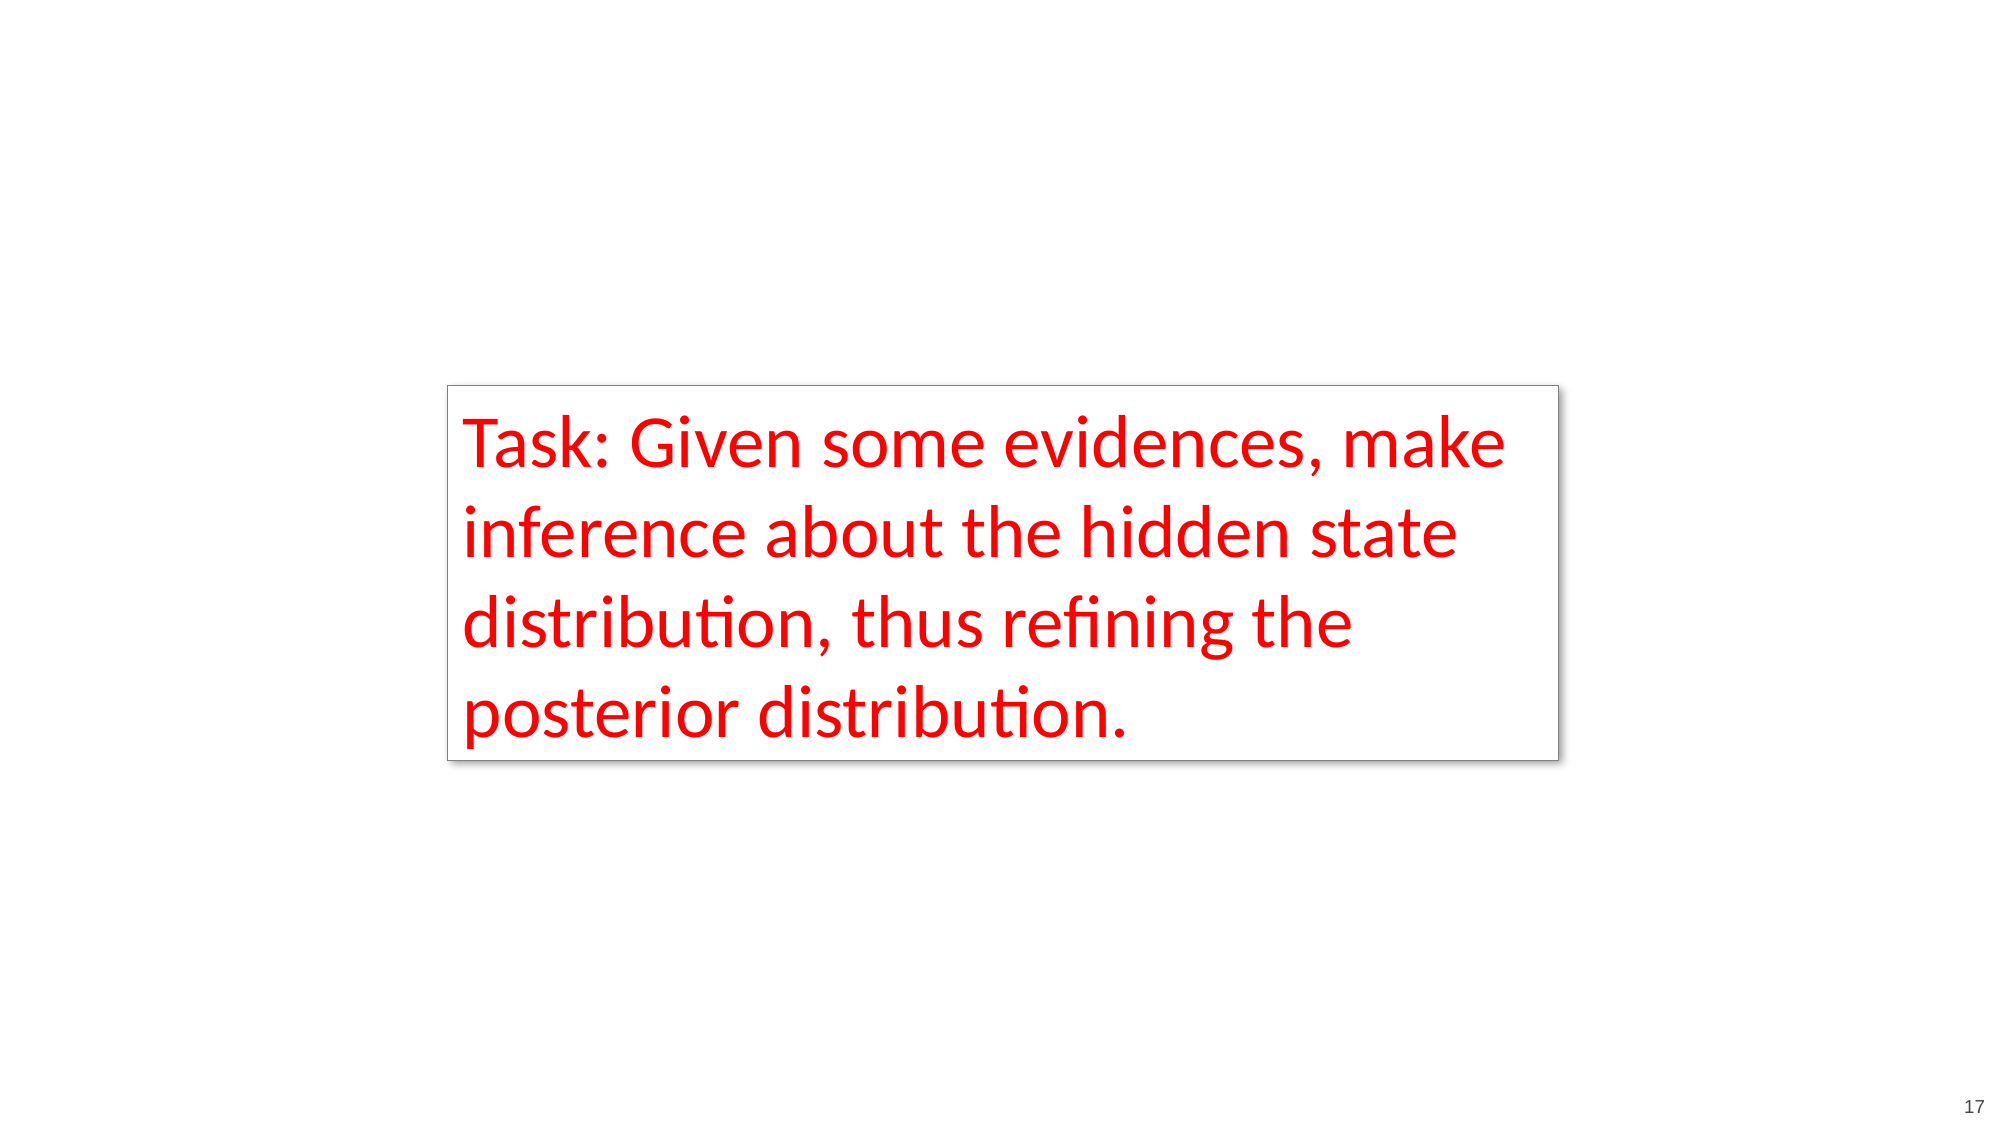

Task: Given some evidences, make inference about the hidden state distribution, thus refining the posterior distribution.
17